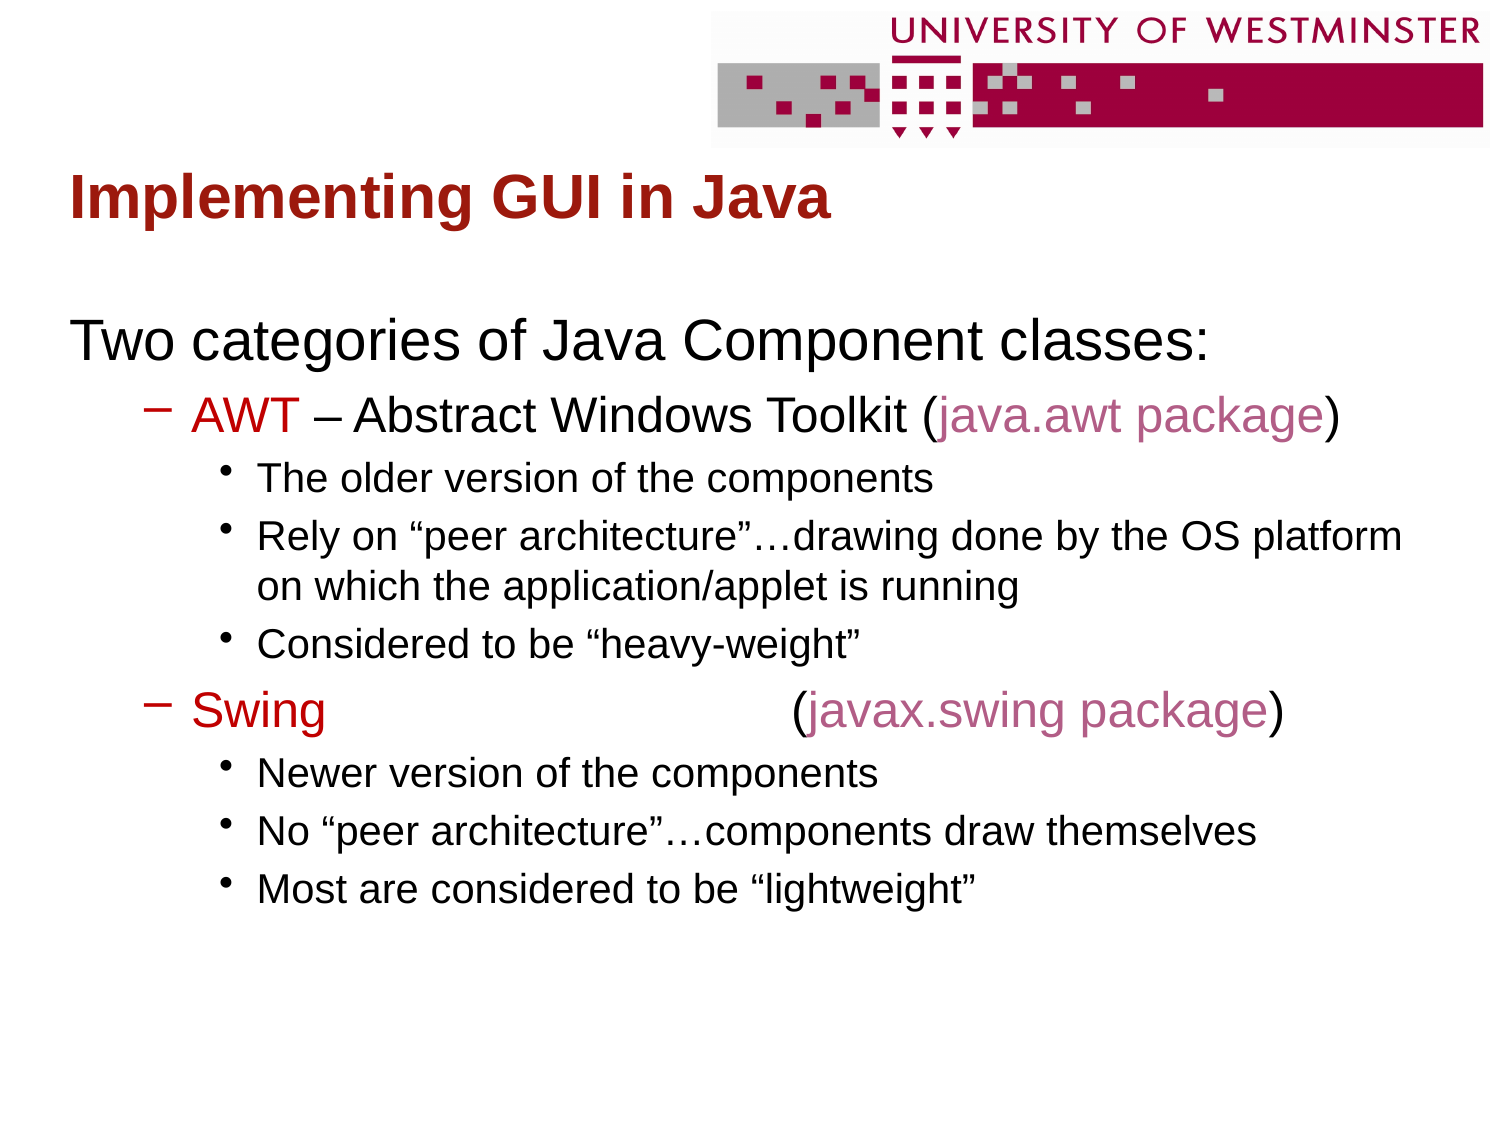

# Implementing GUI in Java
Two categories of Java Component classes:
AWT – Abstract Windows Toolkit (java.awt package)
The older version of the components
Rely on “peer architecture”…drawing done by the OS platform on which the application/applet is running
Considered to be “heavy-weight”
Swing				(javax.swing package)
Newer version of the components
No “peer architecture”…components draw themselves
Most are considered to be “lightweight”